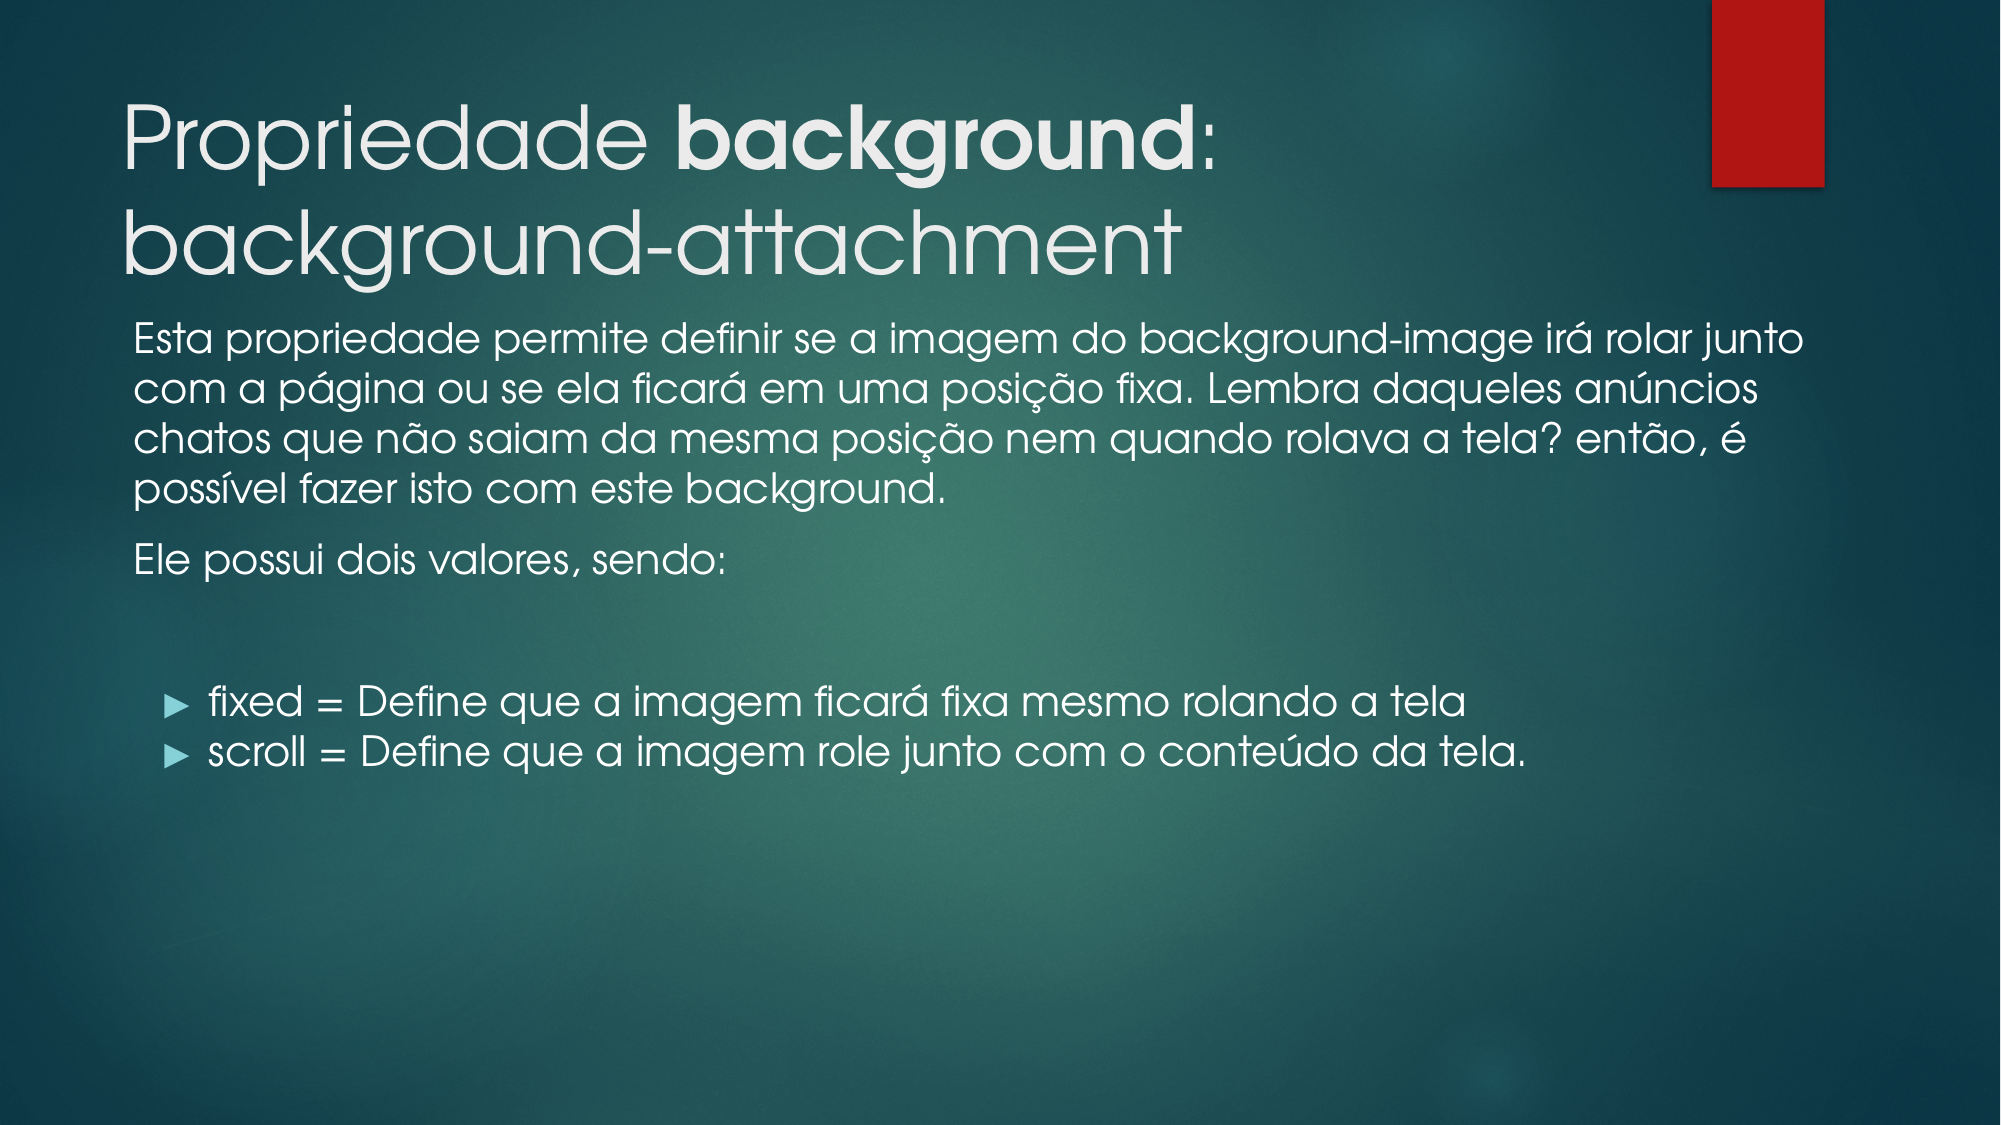

# Propriedade background:
background-attachment
Esta propriedade permite definir se a imagem do background-image irá rolar junto com a página ou se ela ficará em uma posição fixa. Lembra daqueles anúncios chatos que não saiam da mesma posição nem quando rolava a tela? então, é possível fazer isto com este background.
Ele possui dois valores, sendo:

fixed = Define que a imagem ficará fixa mesmo rolando a tela
scroll = Define que a imagem role junto com o conteúdo da tela.